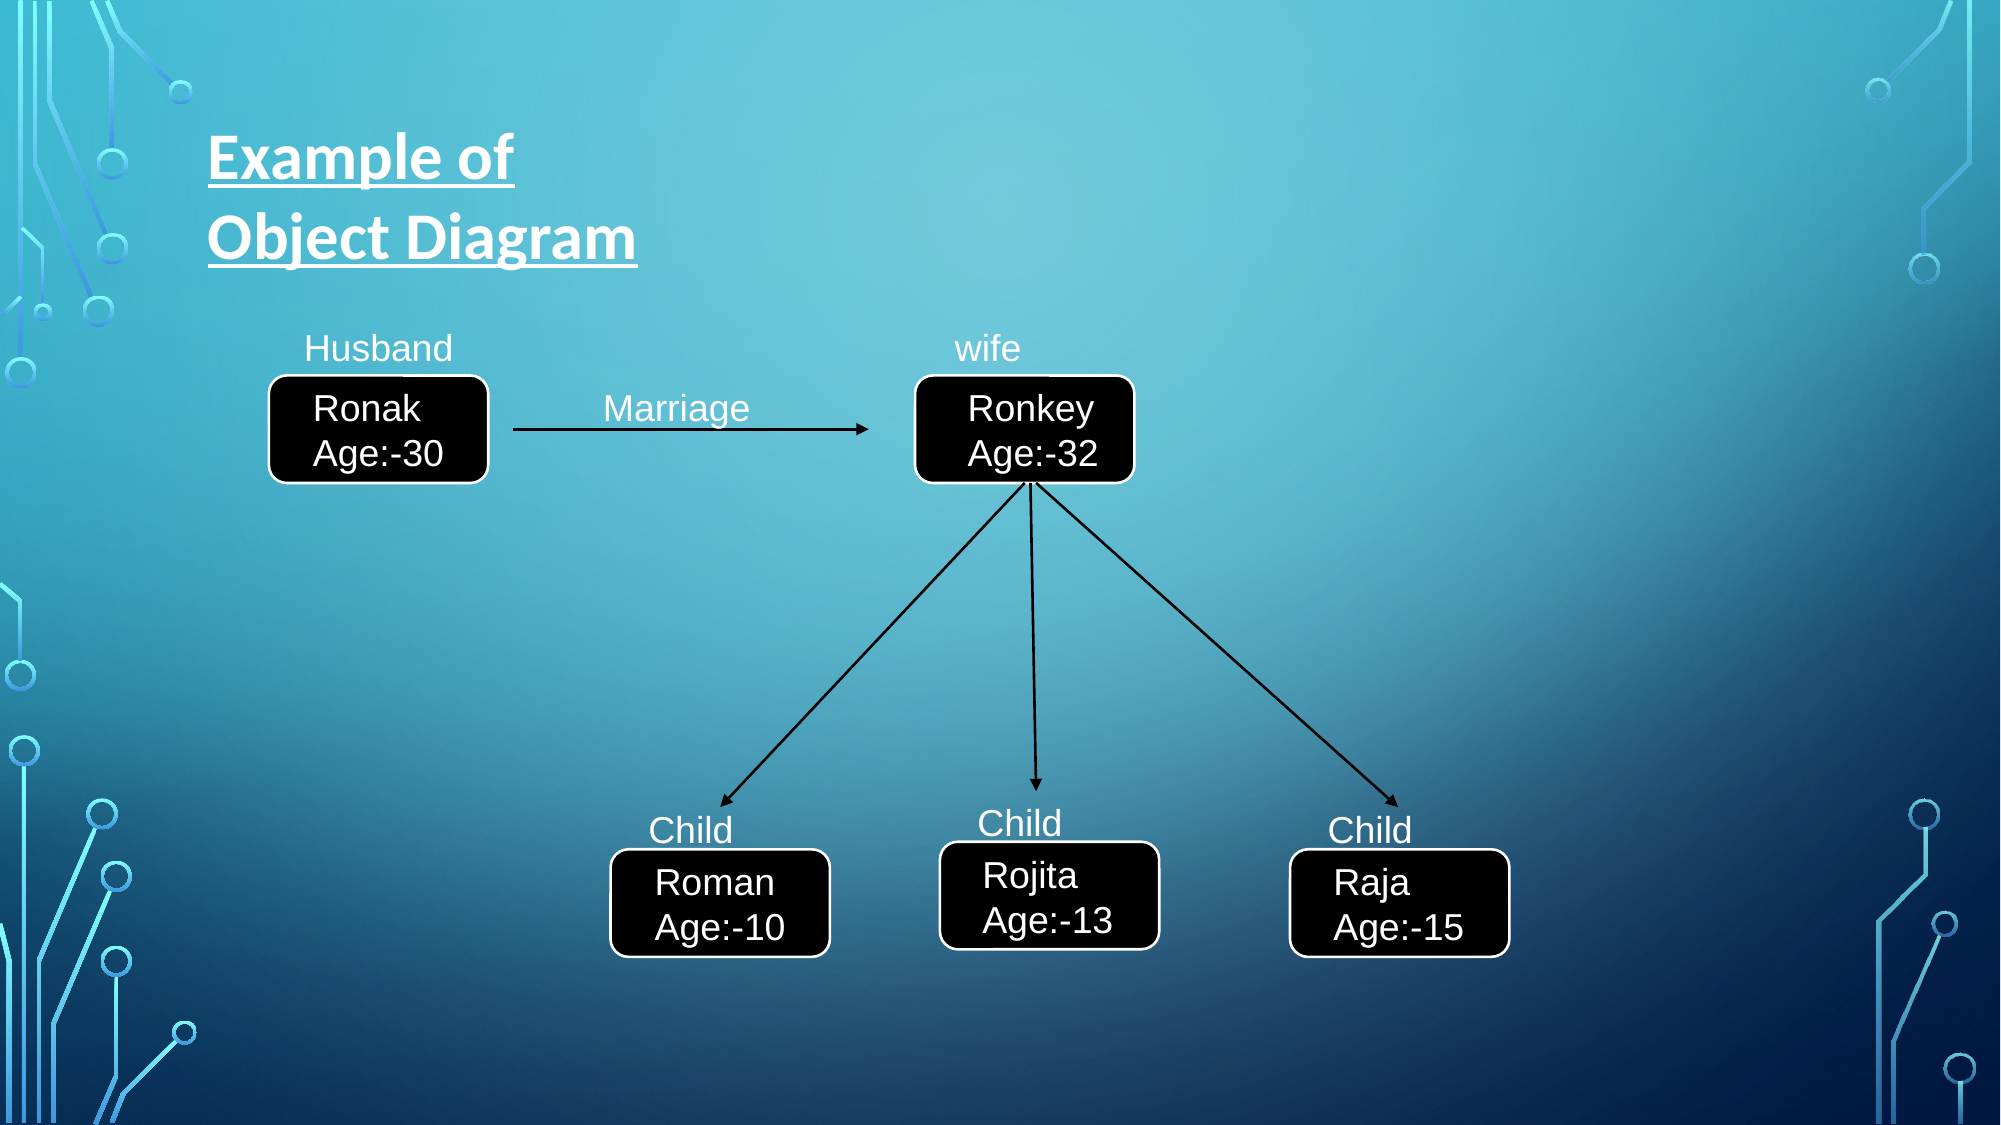

Example of
Object Diagram
Husband

Ronak
Age:-30
wife

Ronkey
Age:-32
Marriage
Child

Rojita
Age:-13
Child

Roman
Age:-10
Child

Raja
Age:-15